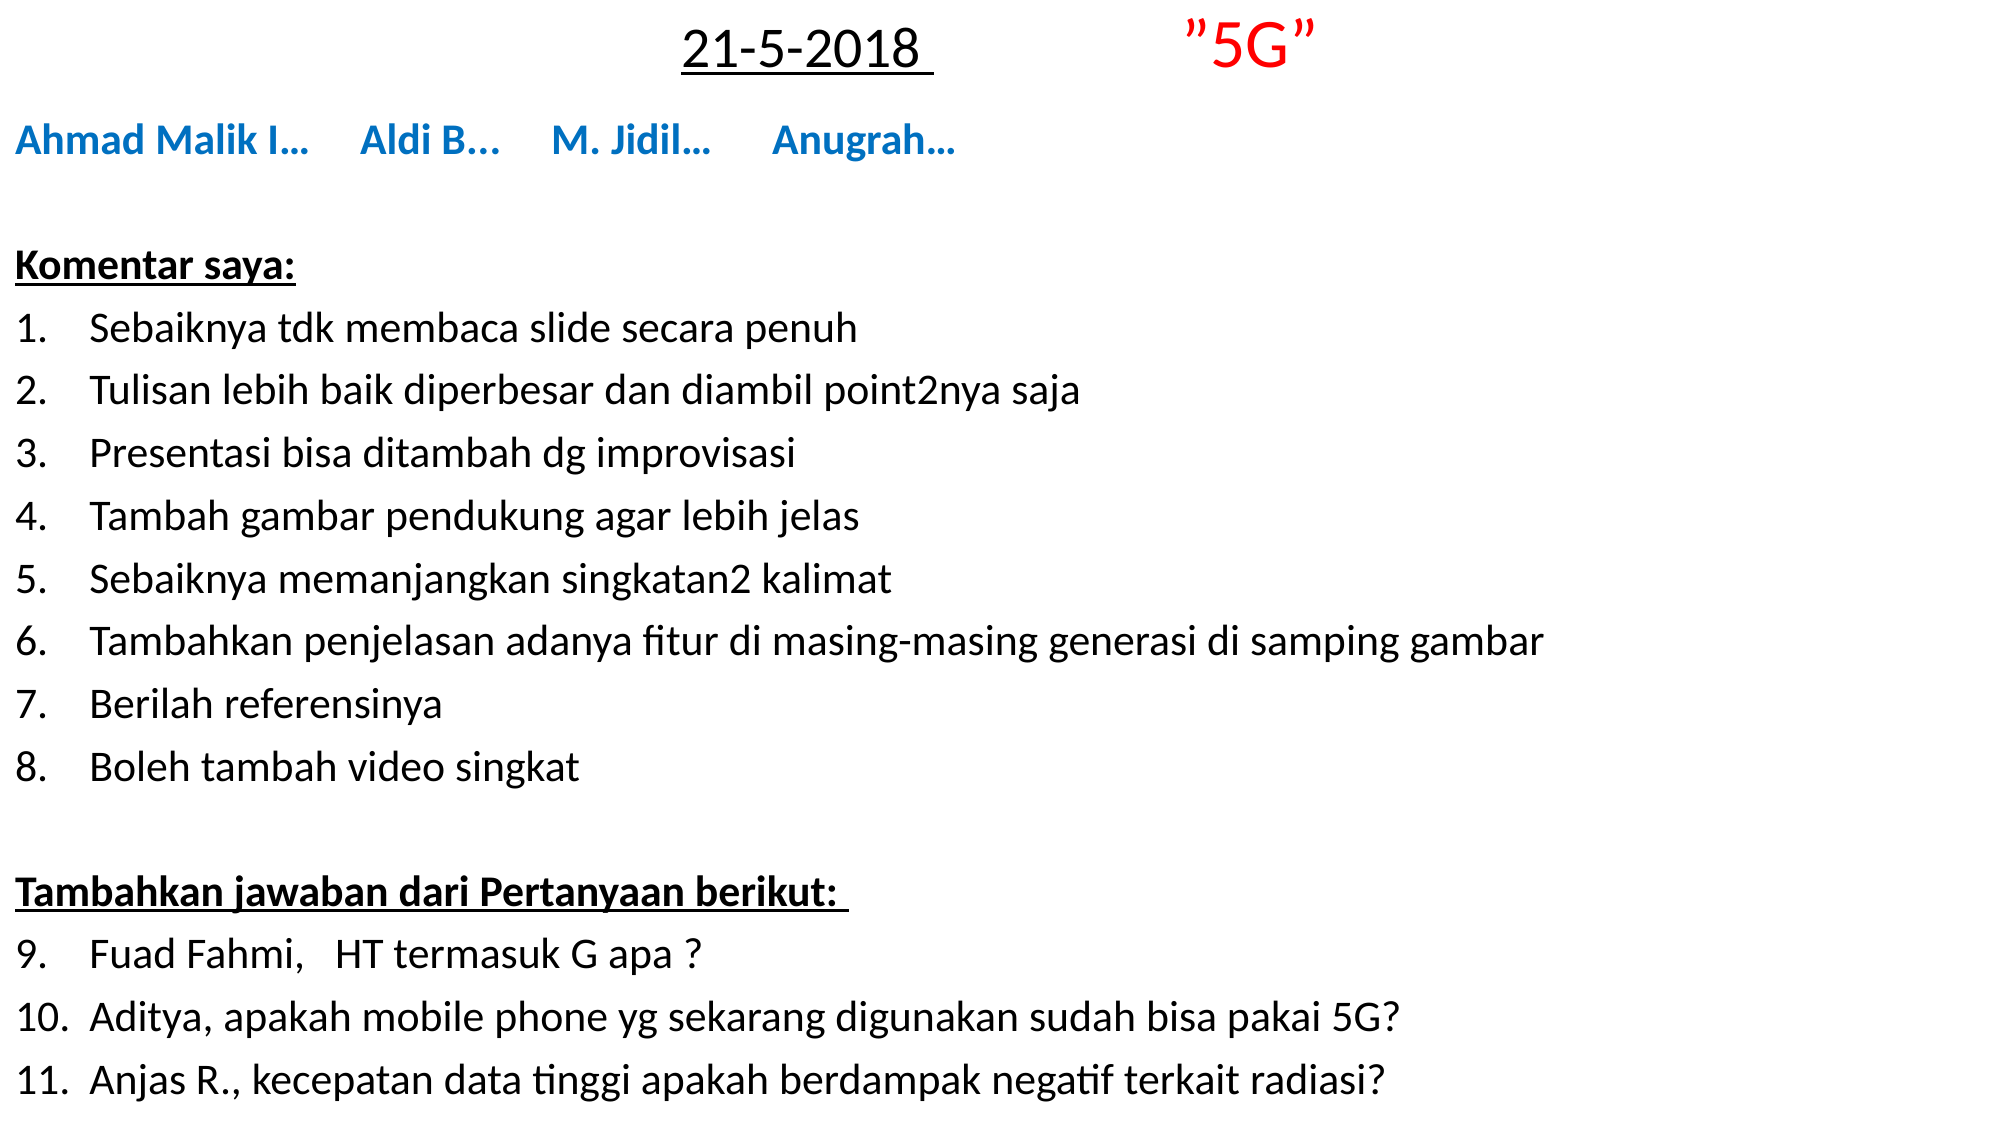

# 21-5-2018                    ”5G”
Ahmad Malik I…     Aldi B...     M. Jidil…      Anugrah…

Komentar saya:
Sebaiknya tdk membaca slide secara penuh
Tulisan lebih baik diperbesar dan diambil point2nya saja
Presentasi bisa ditambah dg improvisasi
Tambah gambar pendukung agar lebih jelas
Sebaiknya memanjangkan singkatan2 kalimat
Tambahkan penjelasan adanya fitur di masing-masing generasi di samping gambar
Berilah referensinya
Boleh tambah video singkat

Tambahkan jawaban dari Pertanyaan berikut:
Fuad Fahmi,   HT termasuk G apa ?
Aditya, apakah mobile phone yg sekarang digunakan sudah bisa pakai 5G?
Anjas R., kecepatan data tinggi apakah berdampak negatif terkait radiasi?